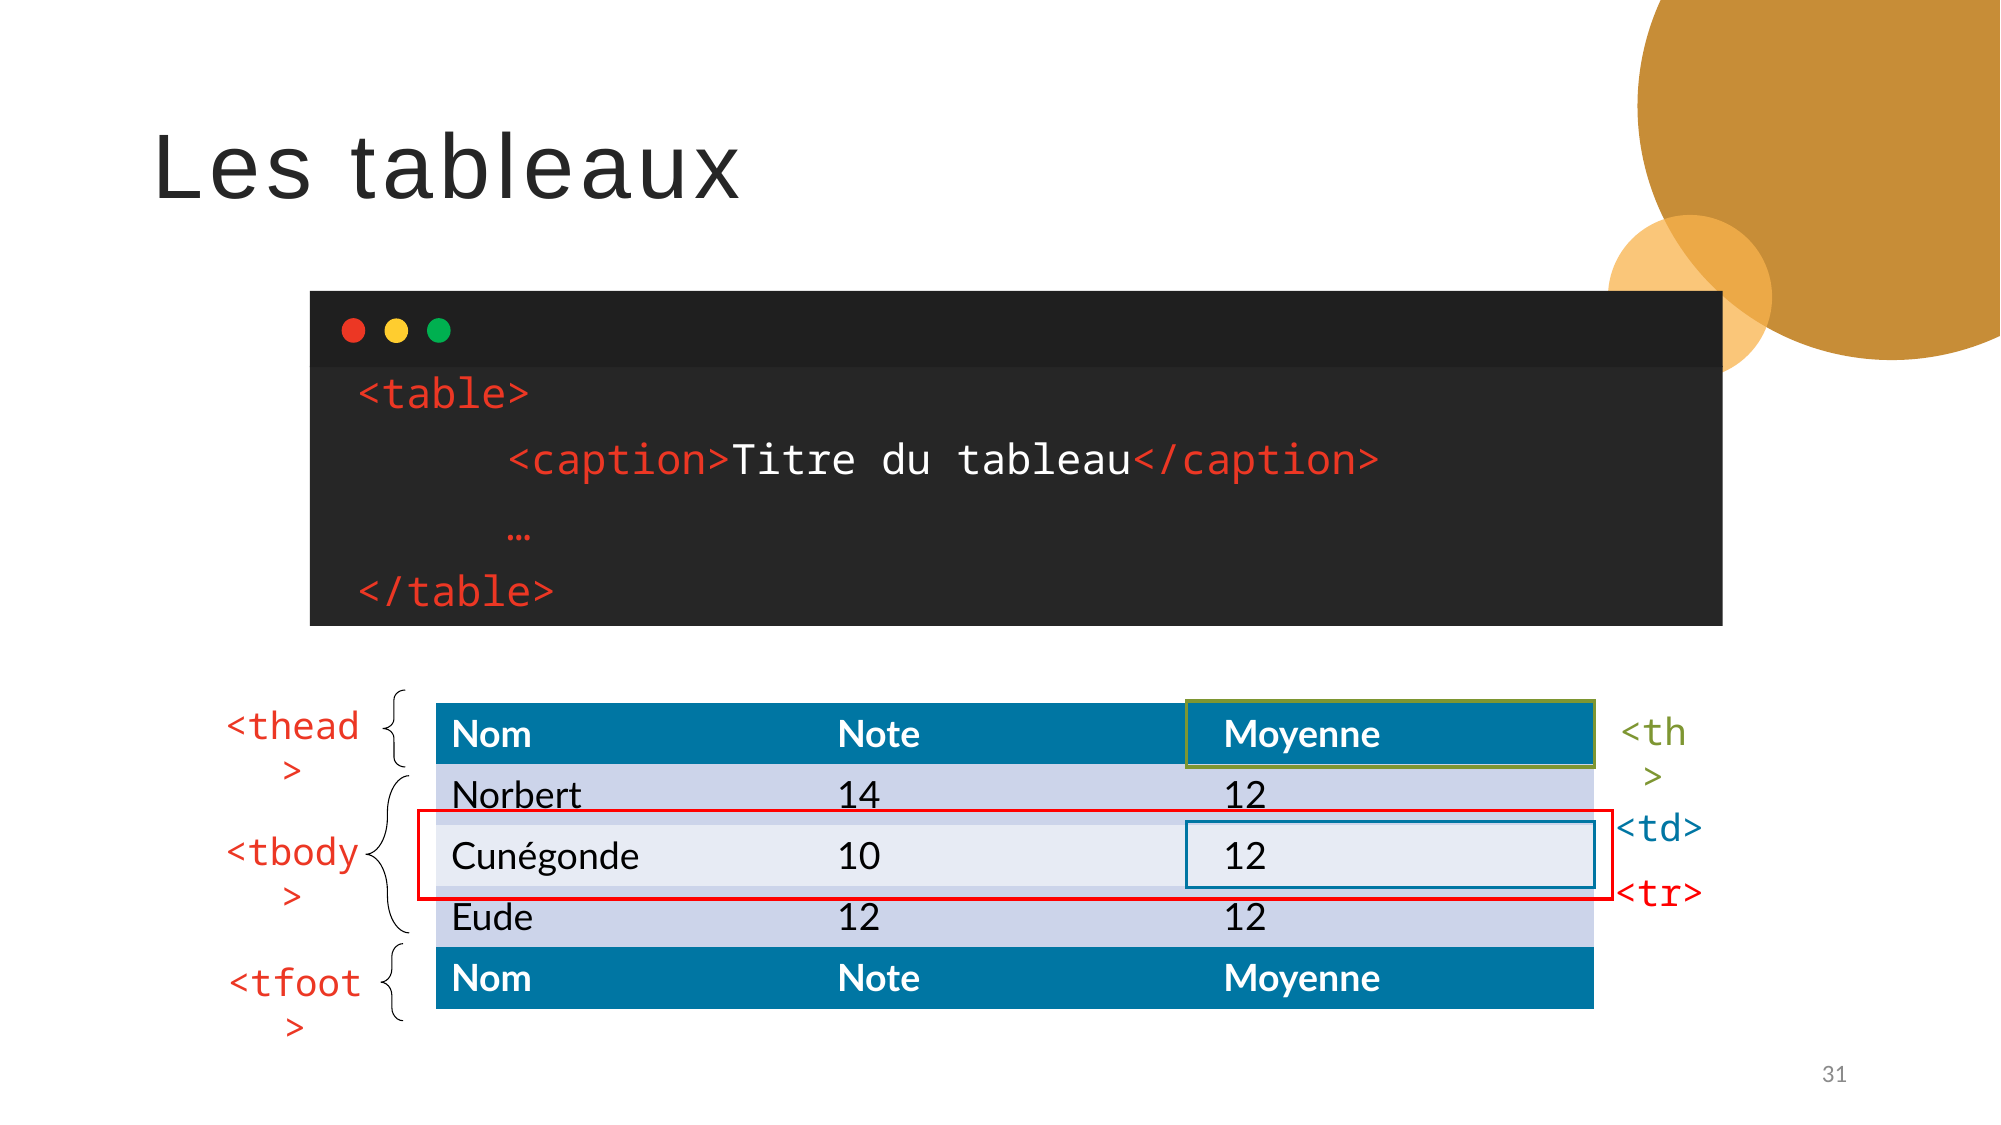

# Les tableaux

<table>
	<caption>Titre du tableau</caption>
	…
</table>

<thead>
<th>

| Nom | Note | Moyenne |
| --- | --- | --- |
| Norbert | 14 | 12 |
| Cunégonde | 10 | 12 |
| Eude | 12 | 12 |
| Nom | Note | Moyenne |

<td>

<tbody>

<tr>

<tfoot>
31